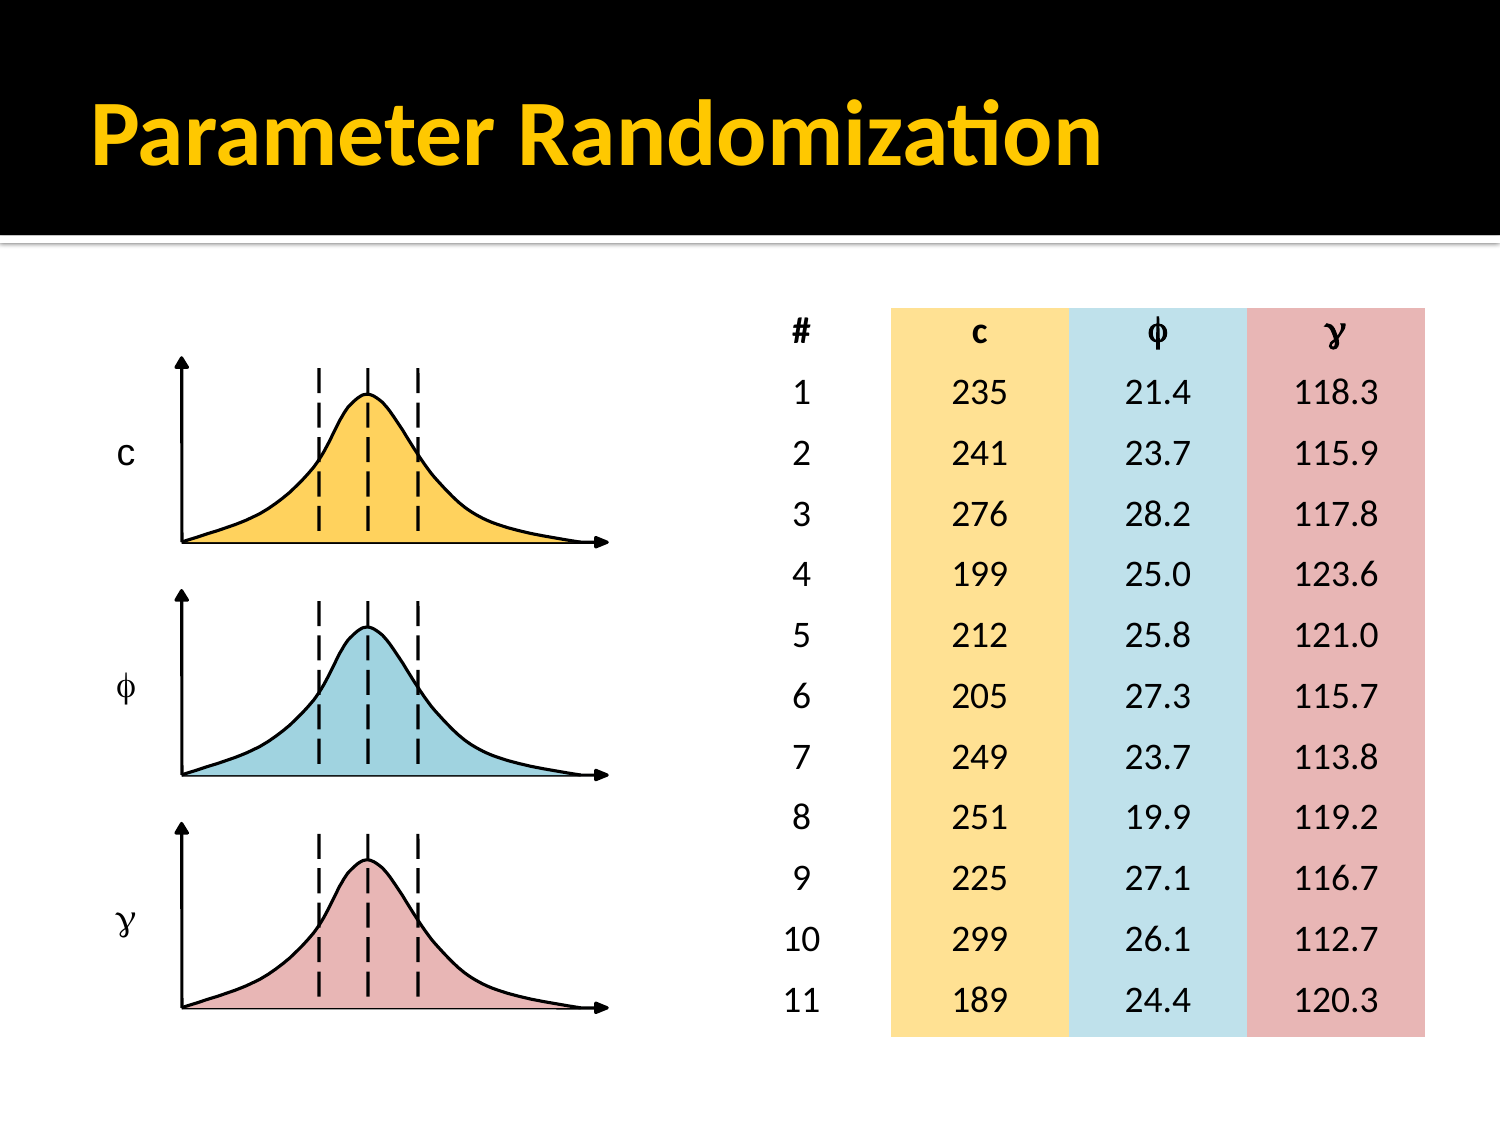

# Parameter Randomization
| # | c | φ | γ |
| --- | --- | --- | --- |
| 1 | 235 | 21.4 | 118.3 |
| 2 | 241 | 23.7 | 115.9 |
| 3 | 276 | 28.2 | 117.8 |
| 4 | 199 | 25.0 | 123.6 |
| 5 | 212 | 25.8 | 121.0 |
| 6 | 205 | 27.3 | 115.7 |
| 7 | 249 | 23.7 | 113.8 |
| 8 | 251 | 19.9 | 119.2 |
| 9 | 225 | 27.1 | 116.7 |
| 10 | 299 | 26.1 | 112.7 |
| 11 | 189 | 24.4 | 120.3 |

c

φ

γ